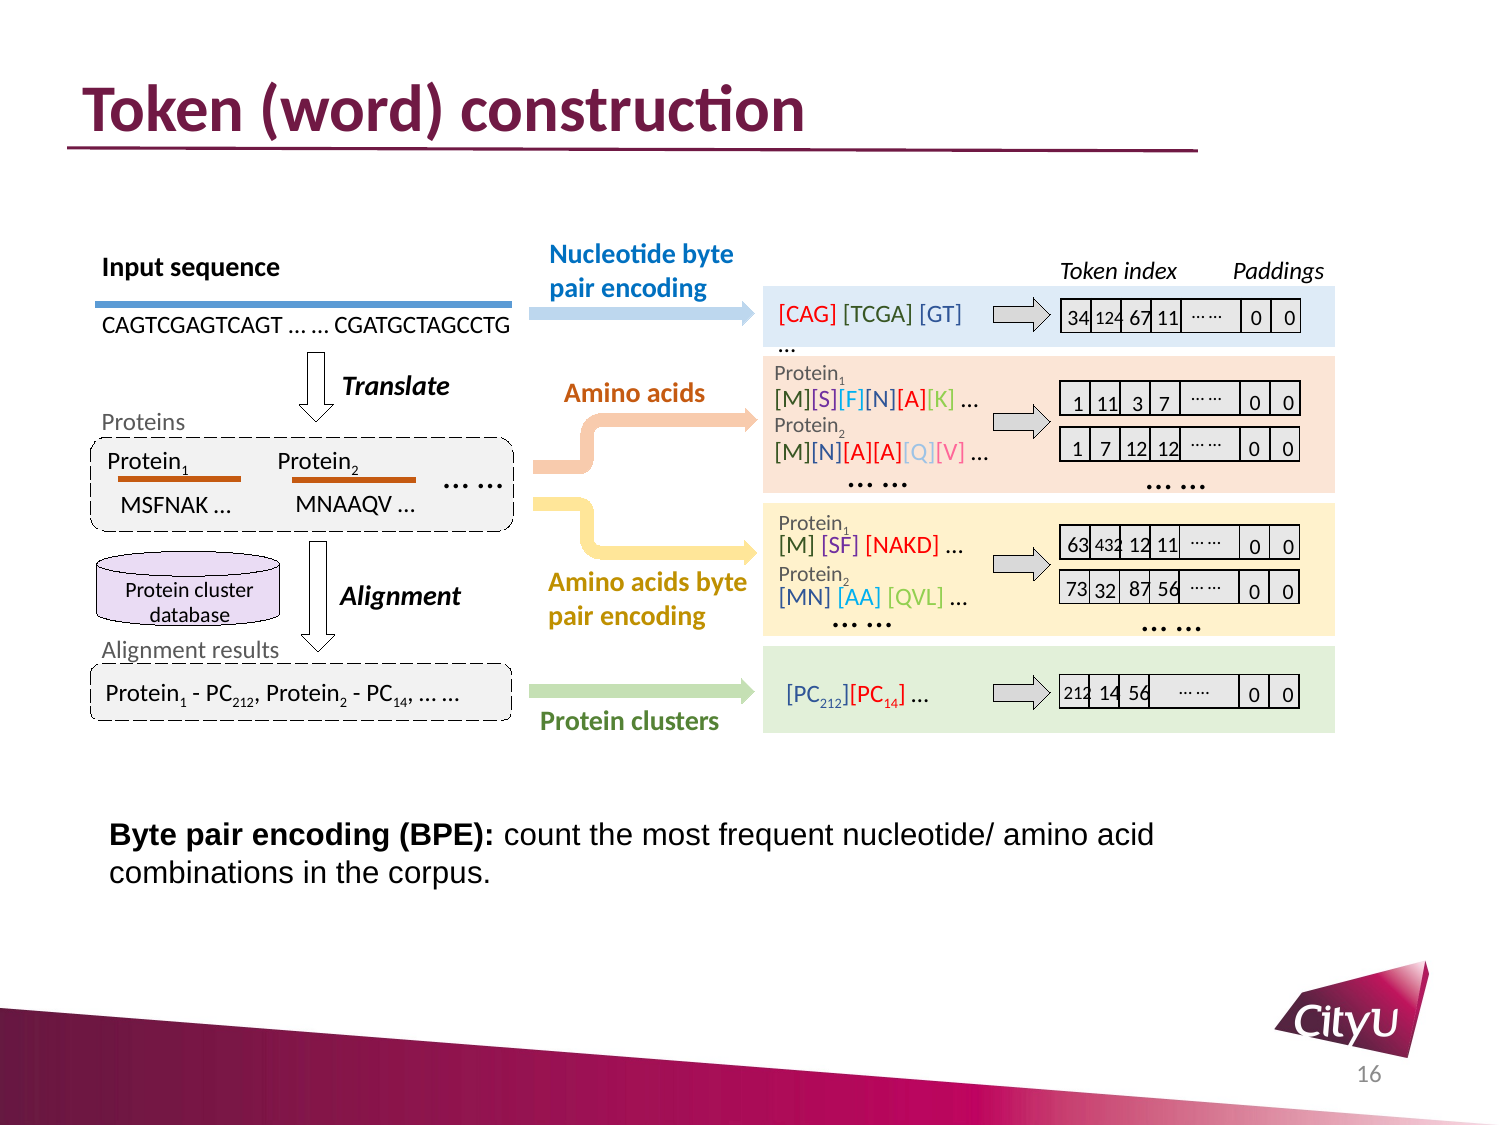

Token (word) construction

Nucleotide byte pair encoding
Input sequence
Token index
Paddings

[CAG] [TCGA] [GT] …
34
67
11
0
0
124
|  |  |  |  | … … |  |  |
| --- | --- | --- | --- | --- | --- | --- |
CAGTCGAGTCAGT … … CGATGCTAGCCTG
Protein1

Translate
Amino acids
[M][S][F][N][A][K] …
0
0
|  |  |  |  | … … |  |  |
| --- | --- | --- | --- | --- | --- | --- |
1
11
3
7

Proteins
Protein2

|  |  |  |  | … … |  |  |
| --- | --- | --- | --- | --- | --- | --- |
0
0
1
7
12
12
[M][N][A][A][Q][V] …
Protein1
Protein2

… …
… …
… …
MNAAQV …
MSFNAK …

Protein1

[M] [SF] [NAKD] …
63
12
11
432
|  |  |  |  | … … |  |  |
| --- | --- | --- | --- | --- | --- | --- |
0
0

Protein2
Amino acids byte pair encoding
73
87
56
Alignment
32
|  |  |  |  | … … |  |  |
| --- | --- | --- | --- | --- | --- | --- |
Protein cluster database
0
0
[MN] [AA] [QVL] …

… …
… …
Alignment results

Protein1 - PC212, Protein2 - PC14, … …
[PC212][PC14] …
14
56
212
0
0
|  |  |  | … … |  |  |
| --- | --- | --- | --- | --- | --- |
Protein clusters
Byte pair encoding (BPE): count the most frequent nucleotide/ amino acid combinations in the corpus.
16